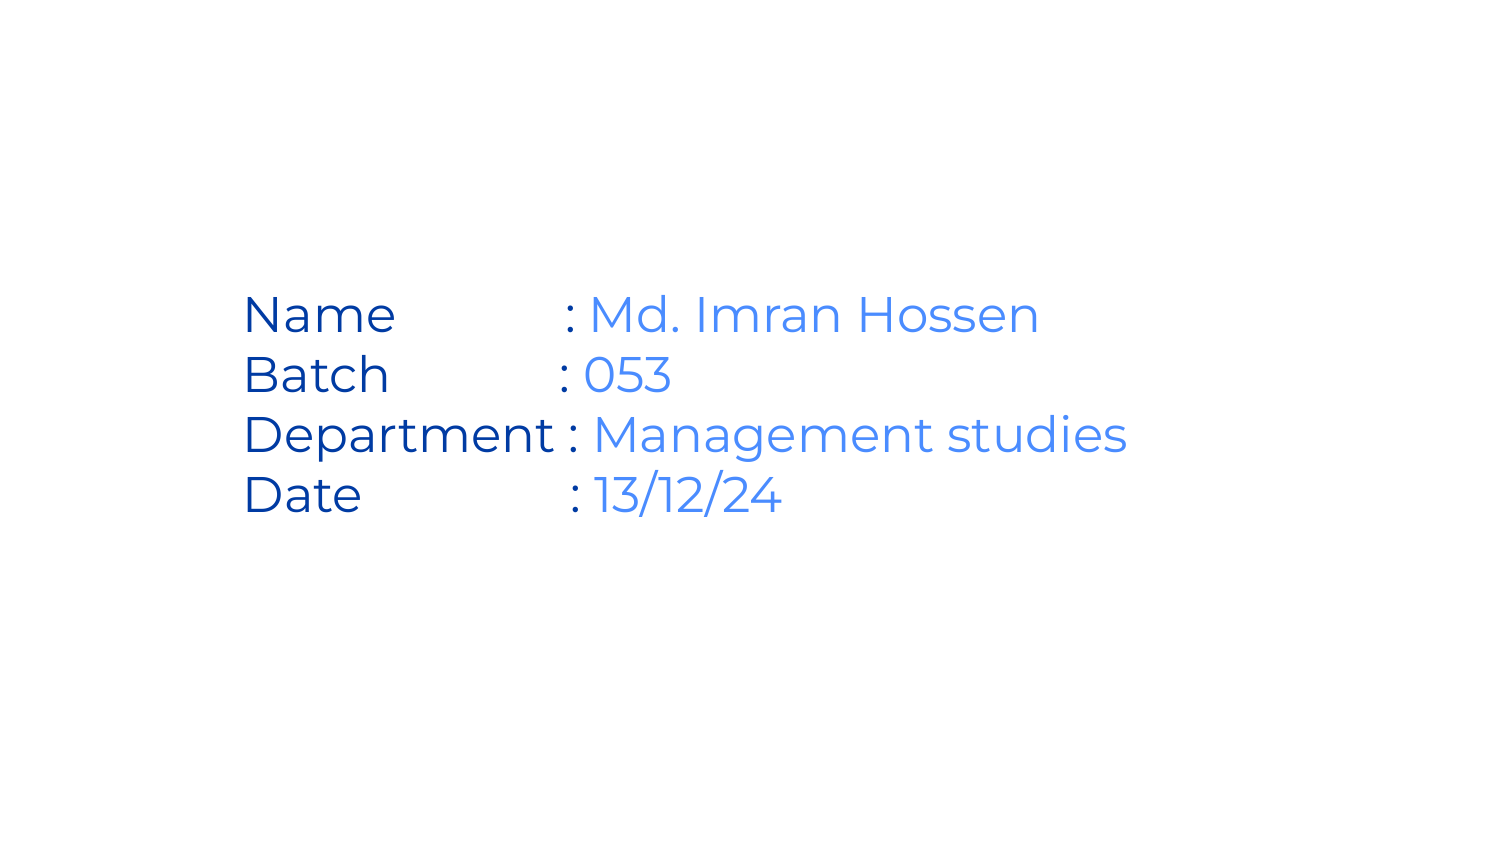

Name             : Md. Imran Hossen
Batch             : 053
Department : Management studies
Date                : 13/12/24